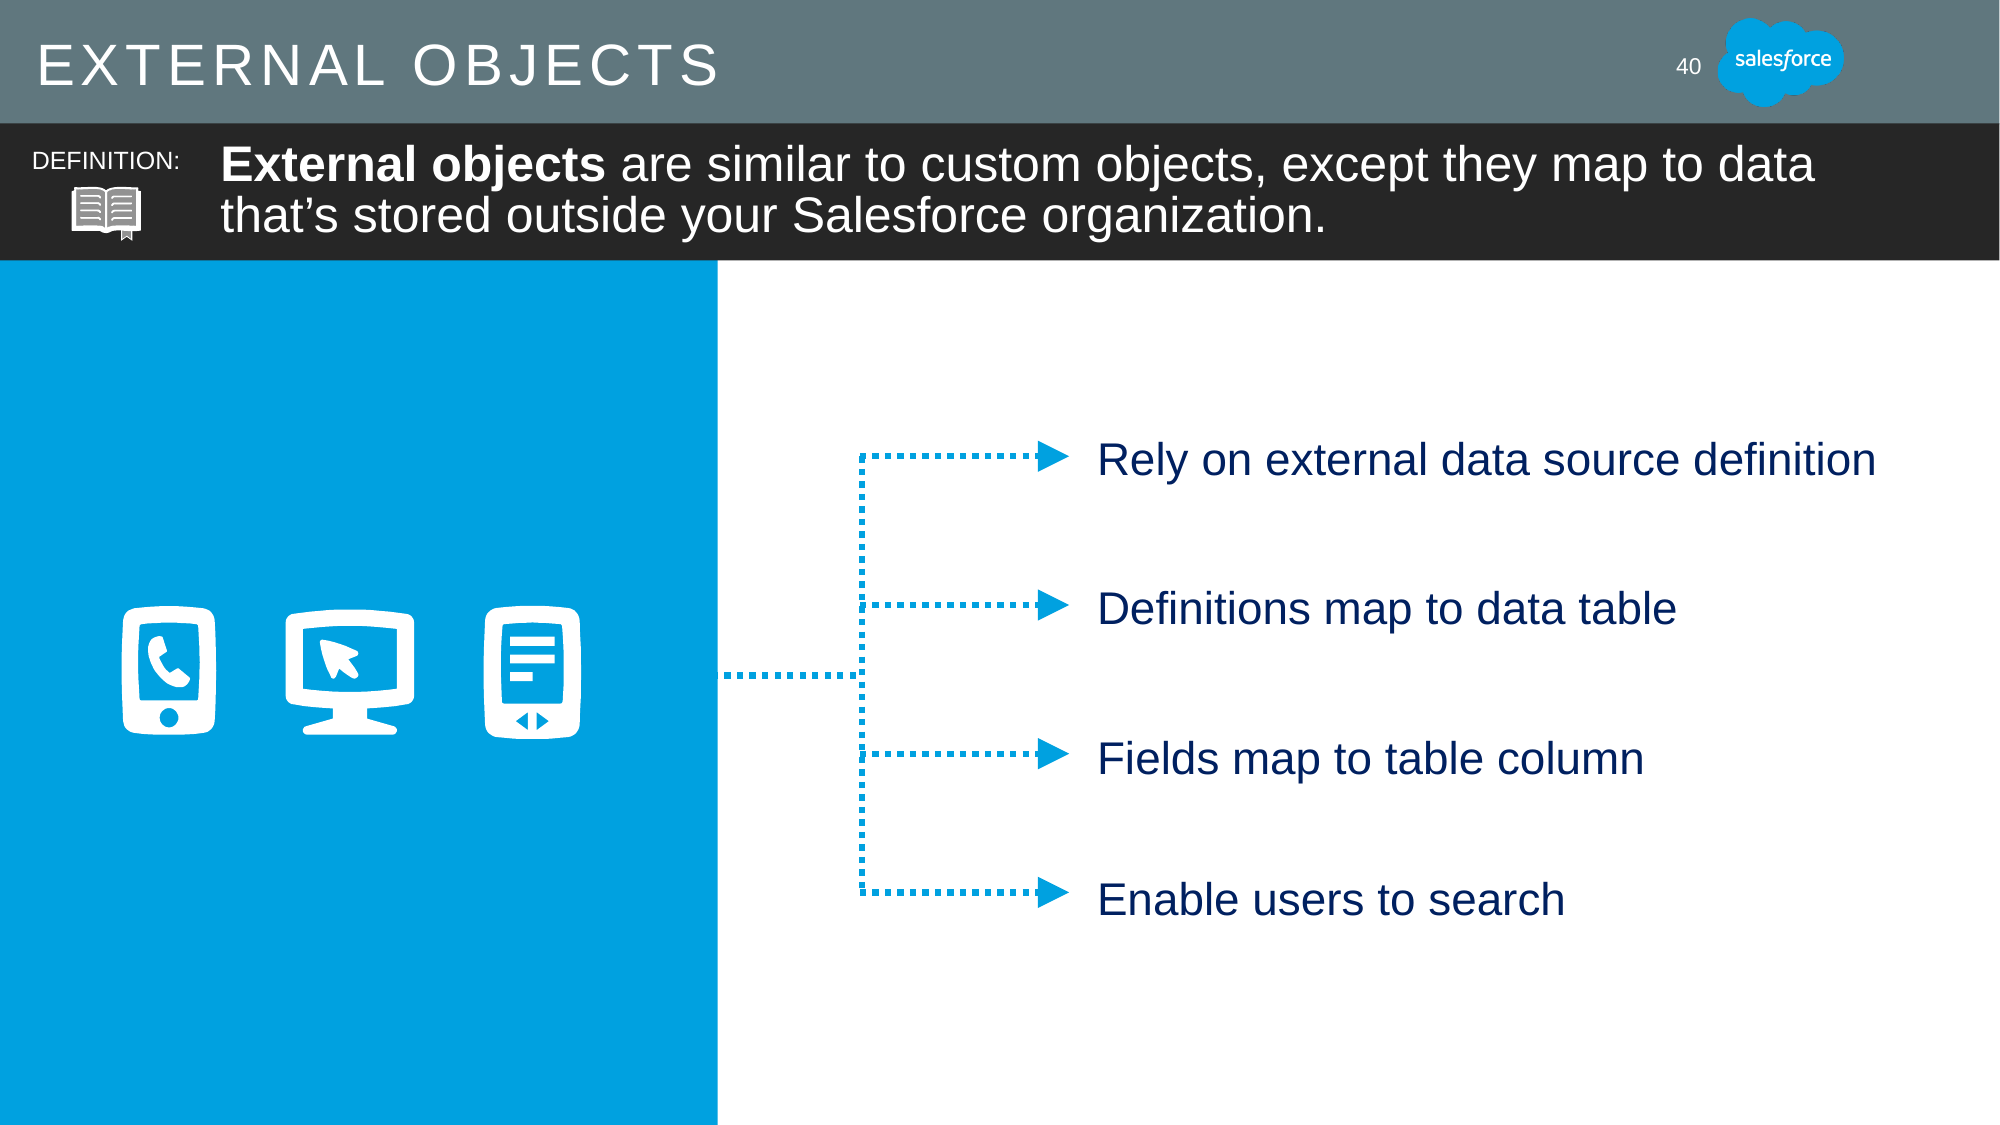

# External Objects
40
External objects are similar to custom objects, except they map to data that’s stored outside your Salesforce organization.
DEFINITION:

Rely on external data source definition
Definitions map to data table
Fields map to table column
Enable users to search